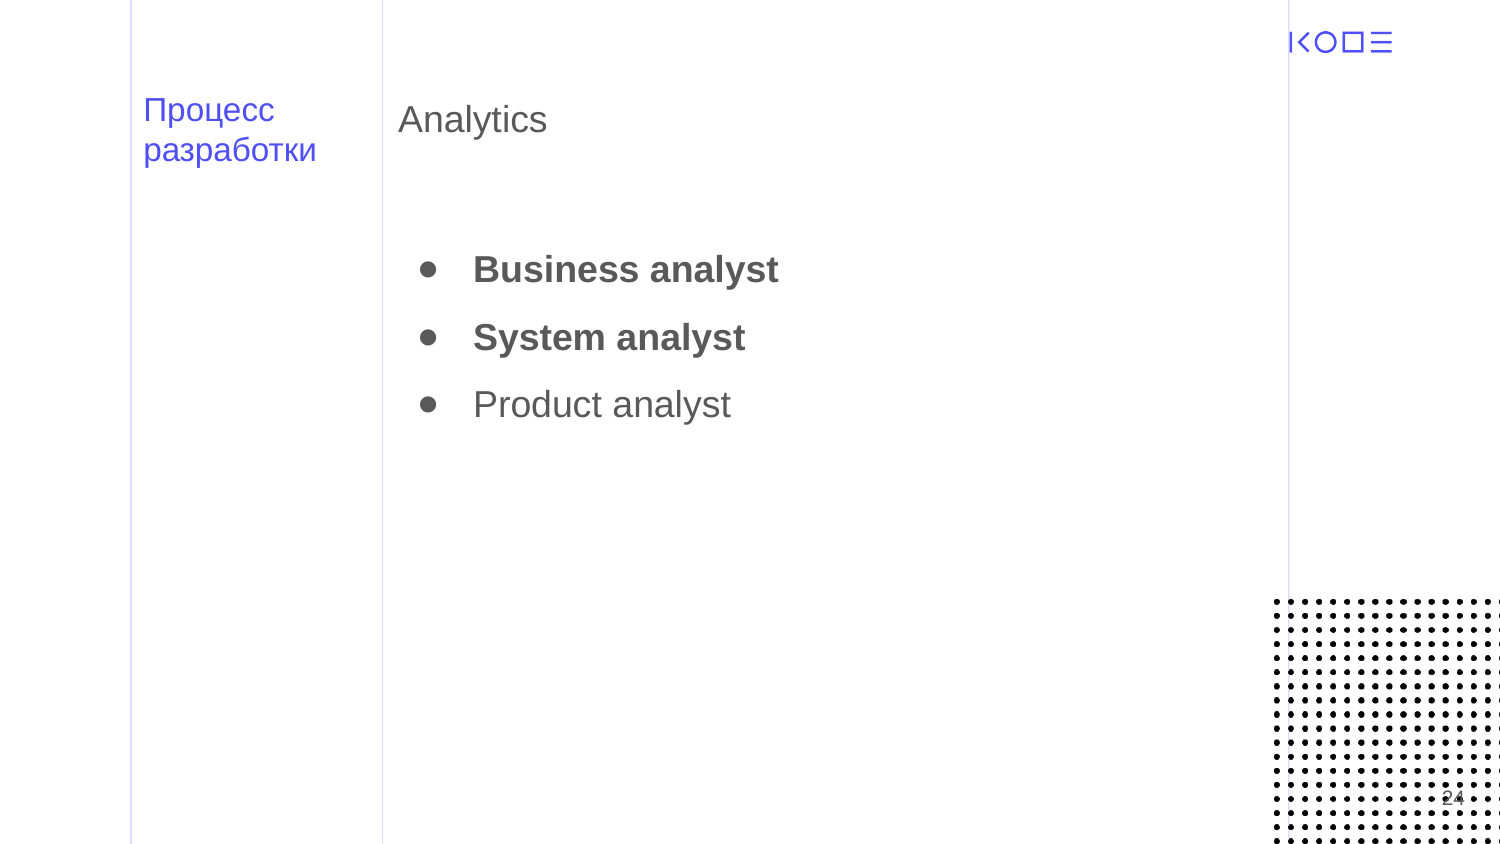

# Процесс разработки
Analytics
Business analyst
System analyst
Product analyst
24